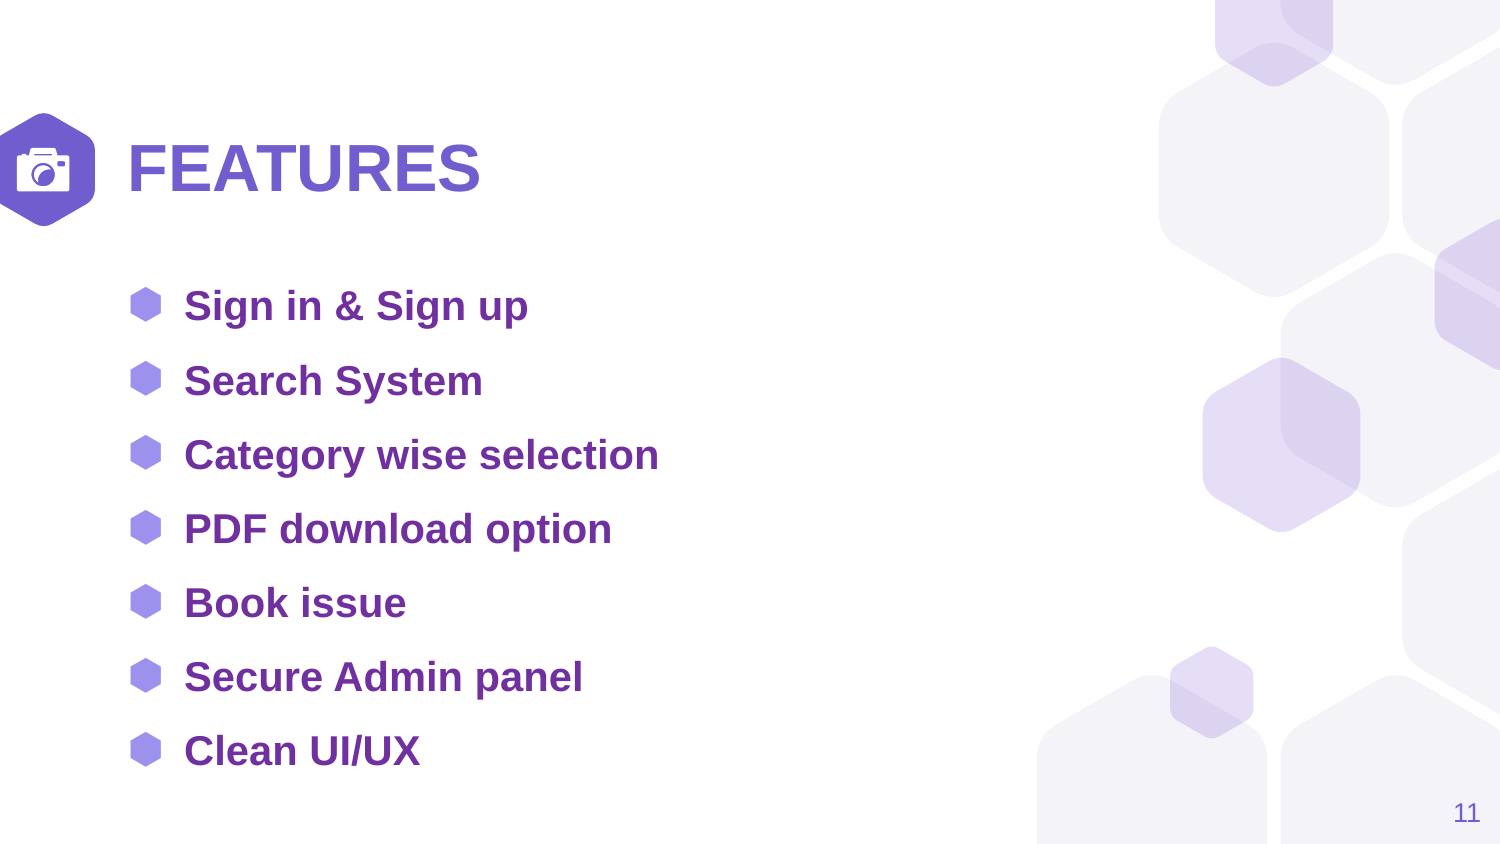

# FEATURES

Sign in & Sign up
Search System
Category wise selection
PDF download option
Book issue
Secure Admin panel
Clean UI/UX
11